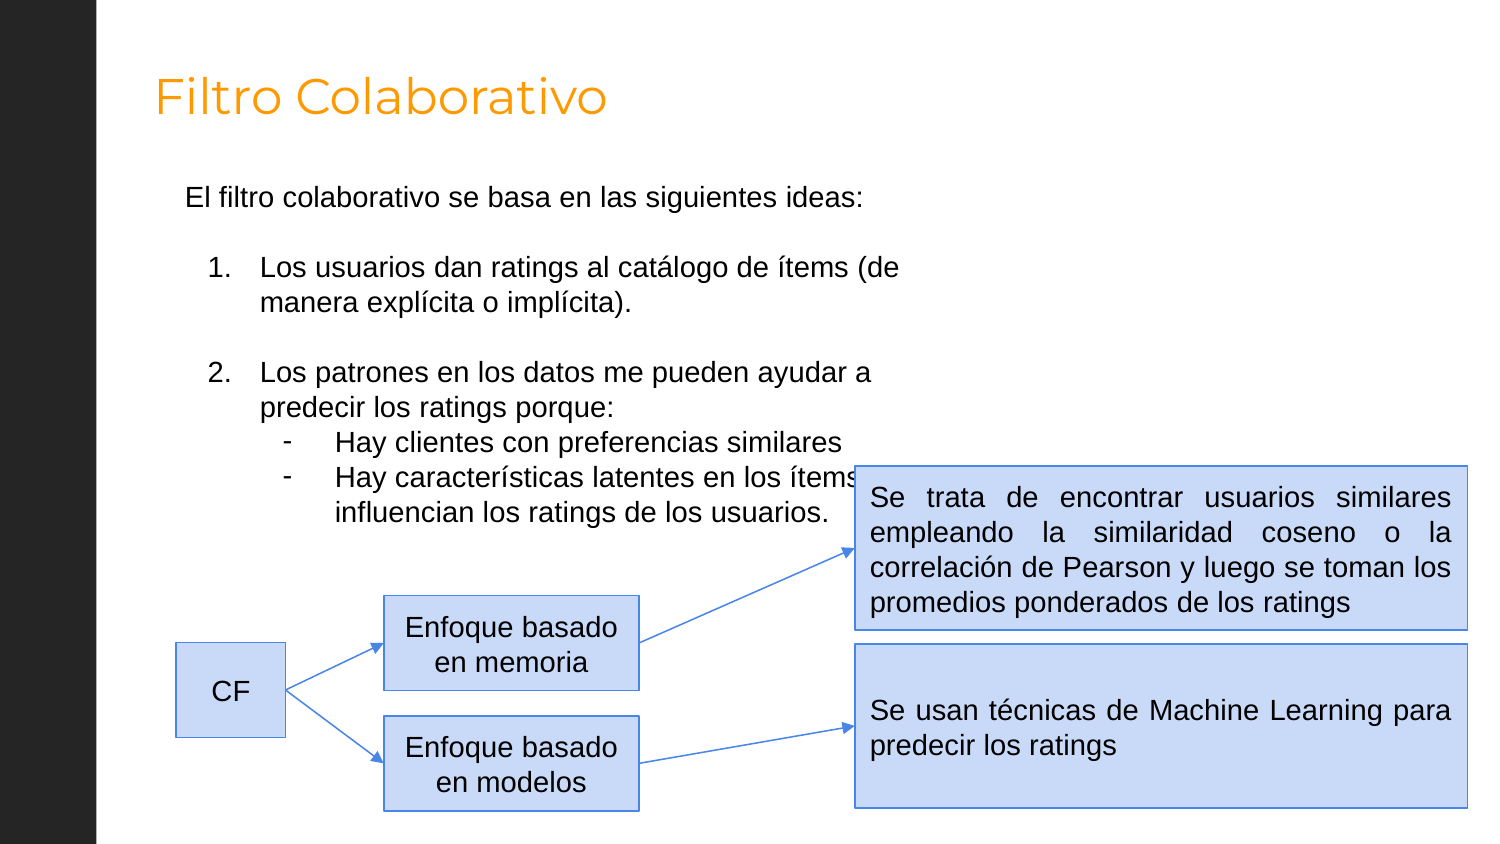

# Filtro Colaborativo
El filtro colaborativo se basa en las siguientes ideas:

Los usuarios dan ratings al catálogo de ítems (de manera explícita o implícita).

Los patrones en los datos me pueden ayudar a predecir los ratings porque:
Hay clientes con preferencias similares
Hay características latentes en los ítems que influencian los ratings de los usuarios.

Se trata de encontrar usuarios similares empleando la similaridad coseno o la correlación de Pearson y luego se toman los promedios ponderados de los ratings
Enfoque basado en memoria
CF
Se usan técnicas de Machine Learning para predecir los ratings
Enfoque basado en modelos